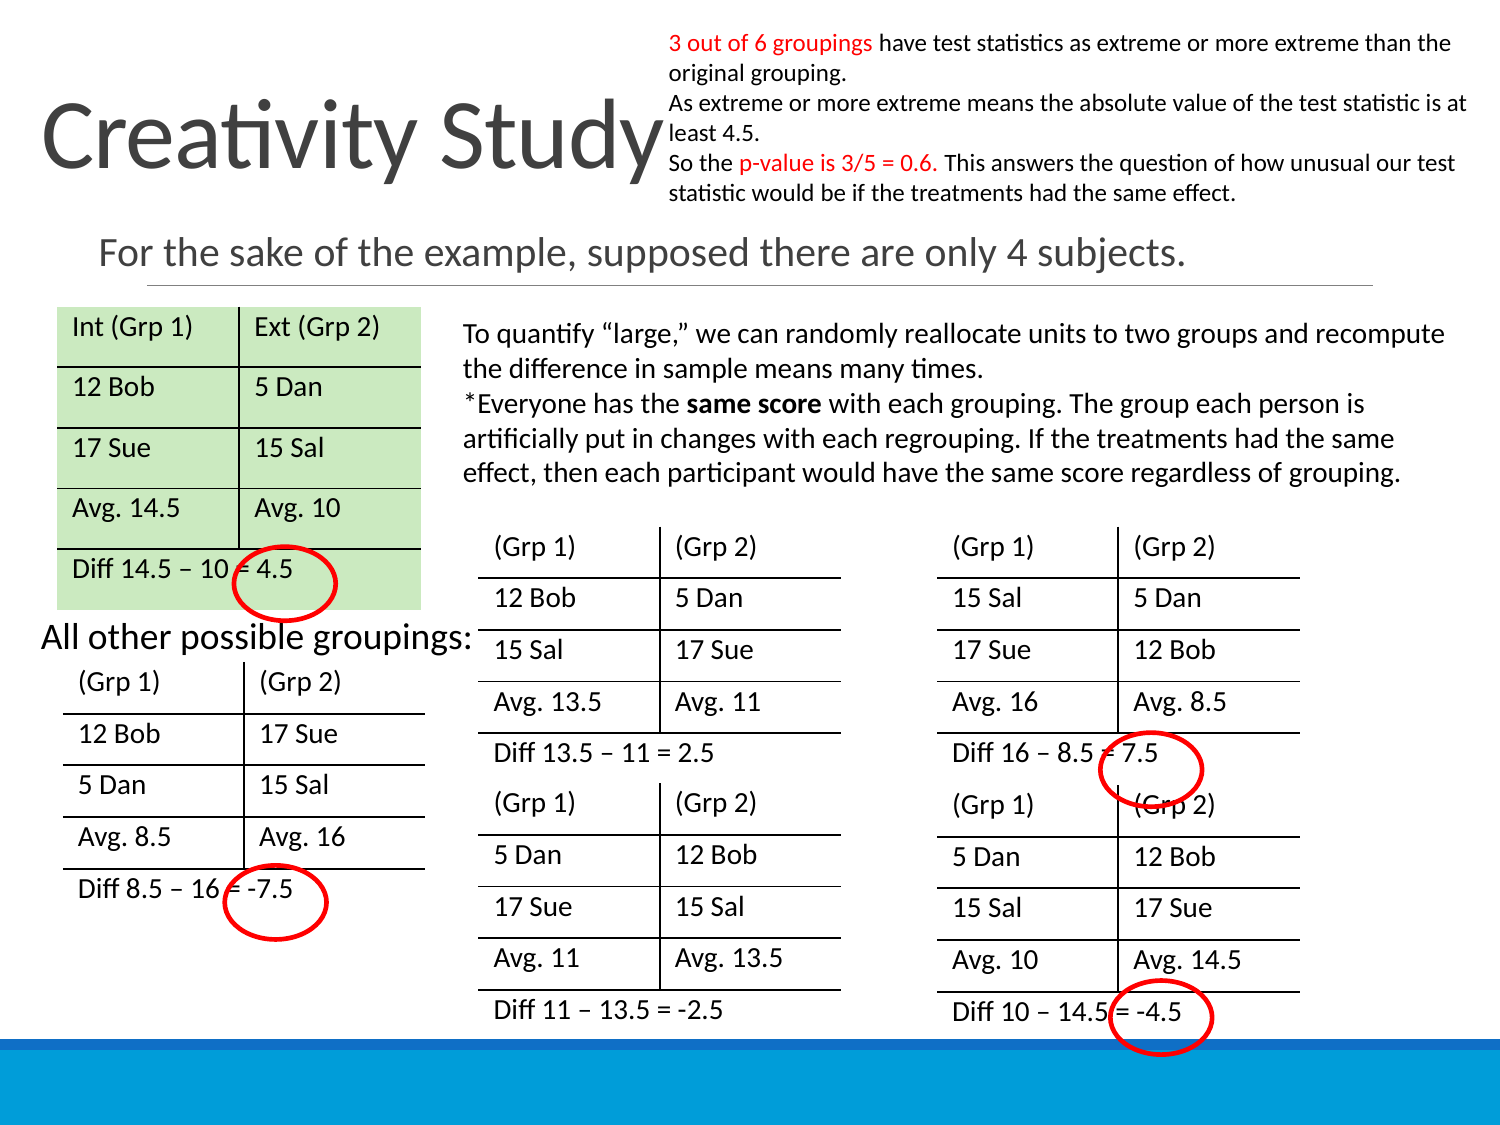

3 out of 6 groupings have test statistics as extreme or more extreme than the original grouping.
As extreme or more extreme means the absolute value of the test statistic is at least 4.5.
So the p-value is 3/5 = 0.6. This answers the question of how unusual our test statistic would be if the treatments had the same effect.
# Creativity Study
For the sake of the example, supposed there are only 4 subjects.

| Int (Grp 1) | Ext (Grp 2) |
| --- | --- |
| 12 Bob | 5 Dan |
| 17 Sue | 15 Sal |
| Avg. 14.5 | Avg. 10 |
| Diff 14.5 – 10 = 4.5 |  |
To quantify “large,” we can randomly reallocate units to two groups and recompute the difference in sample means many times.
*Everyone has the same score with each grouping. The group each person is artificially put in changes with each regrouping. If the treatments had the same effect, then each participant would have the same score regardless of grouping.

| (Grp 1) | (Grp 2) |
| --- | --- |
| 15 Sal | 5 Dan |
| 17 Sue | 12 Bob |
| Avg. 16 | Avg. 8.5 |
| Diff 16 – 8.5 = 7.5 |  |
| (Grp 1) | (Grp 2) |
| --- | --- |
| 12 Bob | 5 Dan |
| 15 Sal | 17 Sue |
| Avg. 13.5 | Avg. 11 |
| Diff 13.5 – 11 = 2.5 |  |

All other possible groupings:
| (Grp 1) | (Grp 2) |
| --- | --- |
| 12 Bob | 17 Sue |
| 5 Dan | 15 Sal |
| Avg. 8.5 | Avg. 16 |
| Diff 8.5 – 16 = -7.5 |  |

| (Grp 1) | (Grp 2) |
| --- | --- |
| 5 Dan | 12 Bob |
| 17 Sue | 15 Sal |
| Avg. 11 | Avg. 13.5 |
| Diff 11 – 13.5 = -2.5 |  |
| (Grp 1) | (Grp 2) |
| --- | --- |
| 5 Dan | 12 Bob |
| 15 Sal | 17 Sue |
| Avg. 10 | Avg. 14.5 |
| Diff 10 – 14.5 = -4.5 |  |